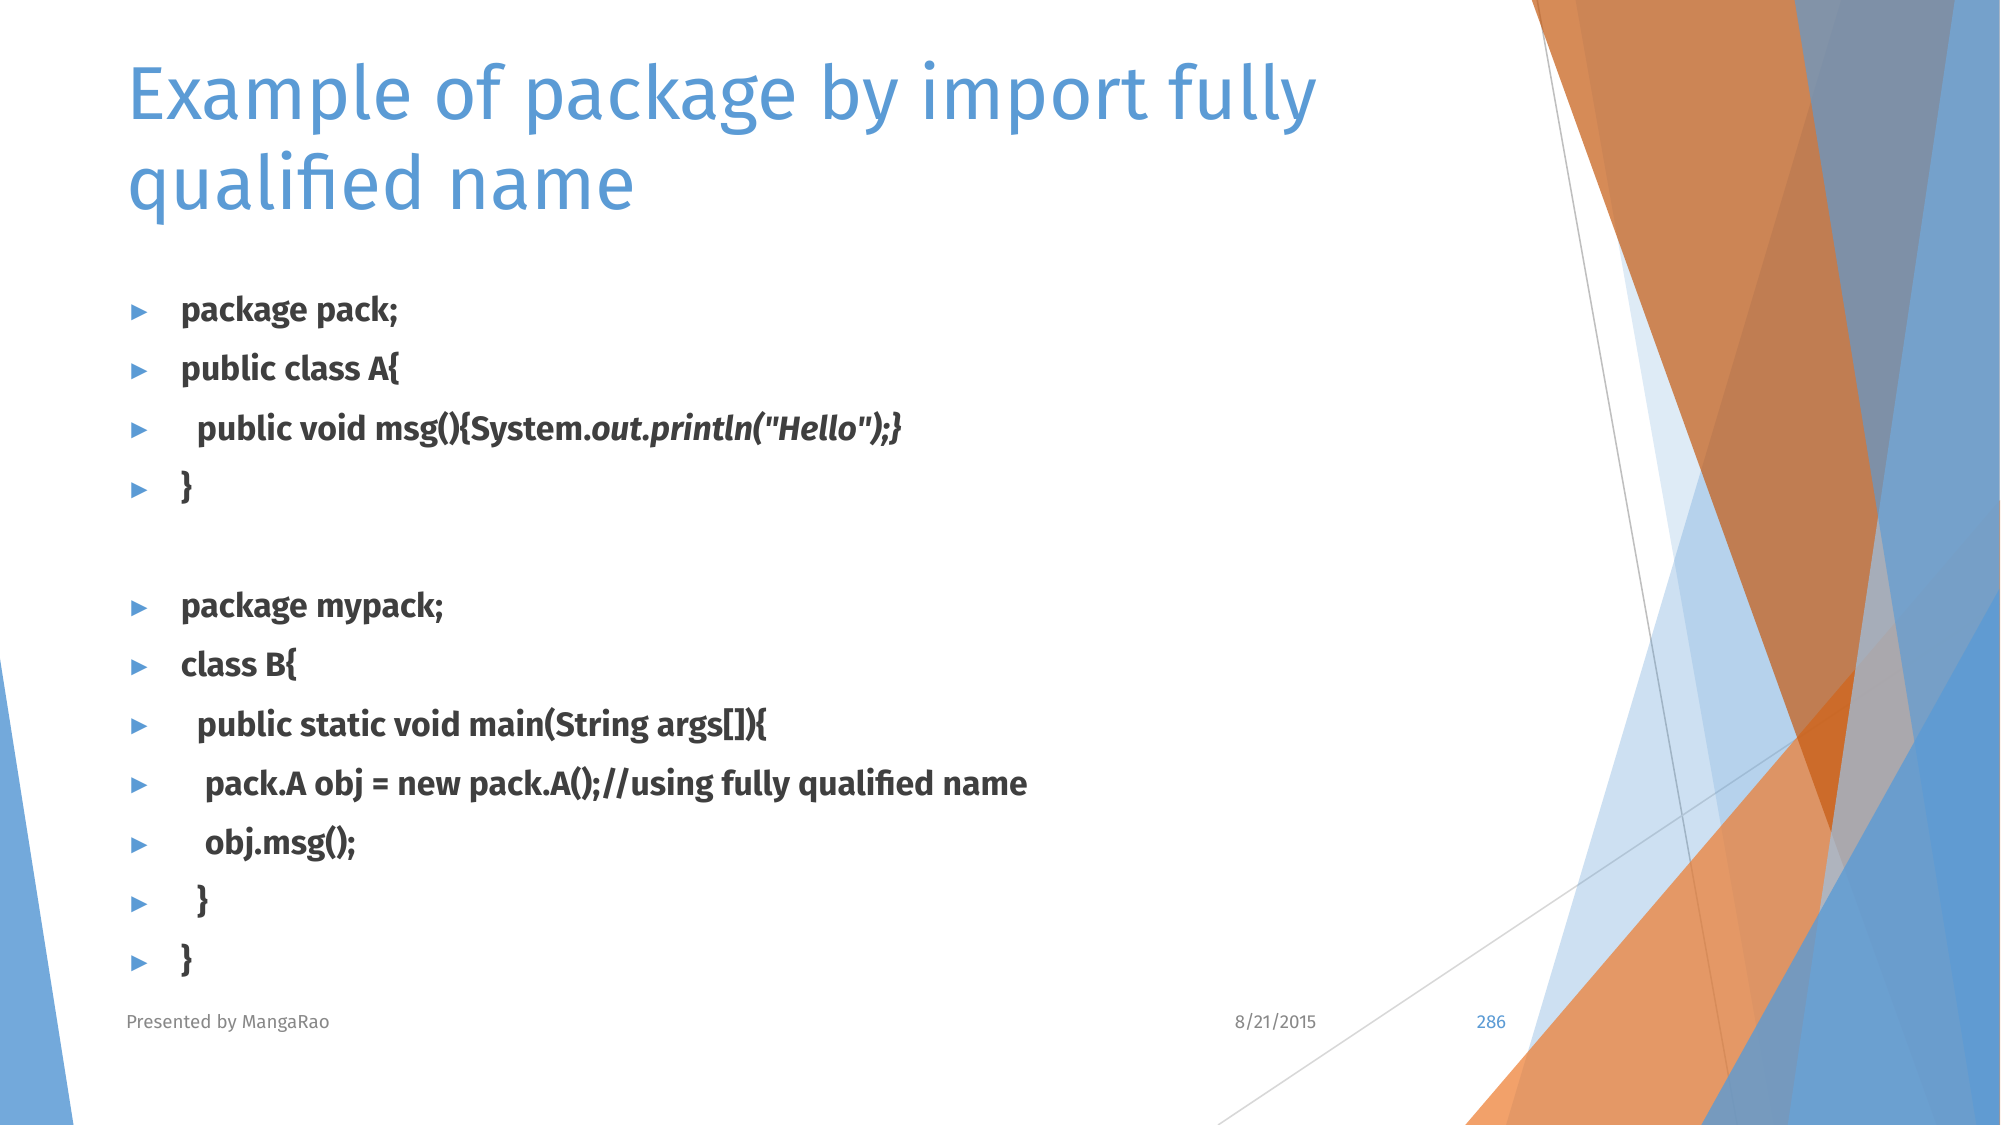

# Example of package by import fully qualified name
package pack;
public class A{
  public void msg(){System.out.println("Hello");}
}

package mypack;
class B{
  public static void main(String args[]){
   pack.A obj = new pack.A();//using fully qualified name
   obj.msg();
  }
}
Presented by MangaRao
8/21/2015
286